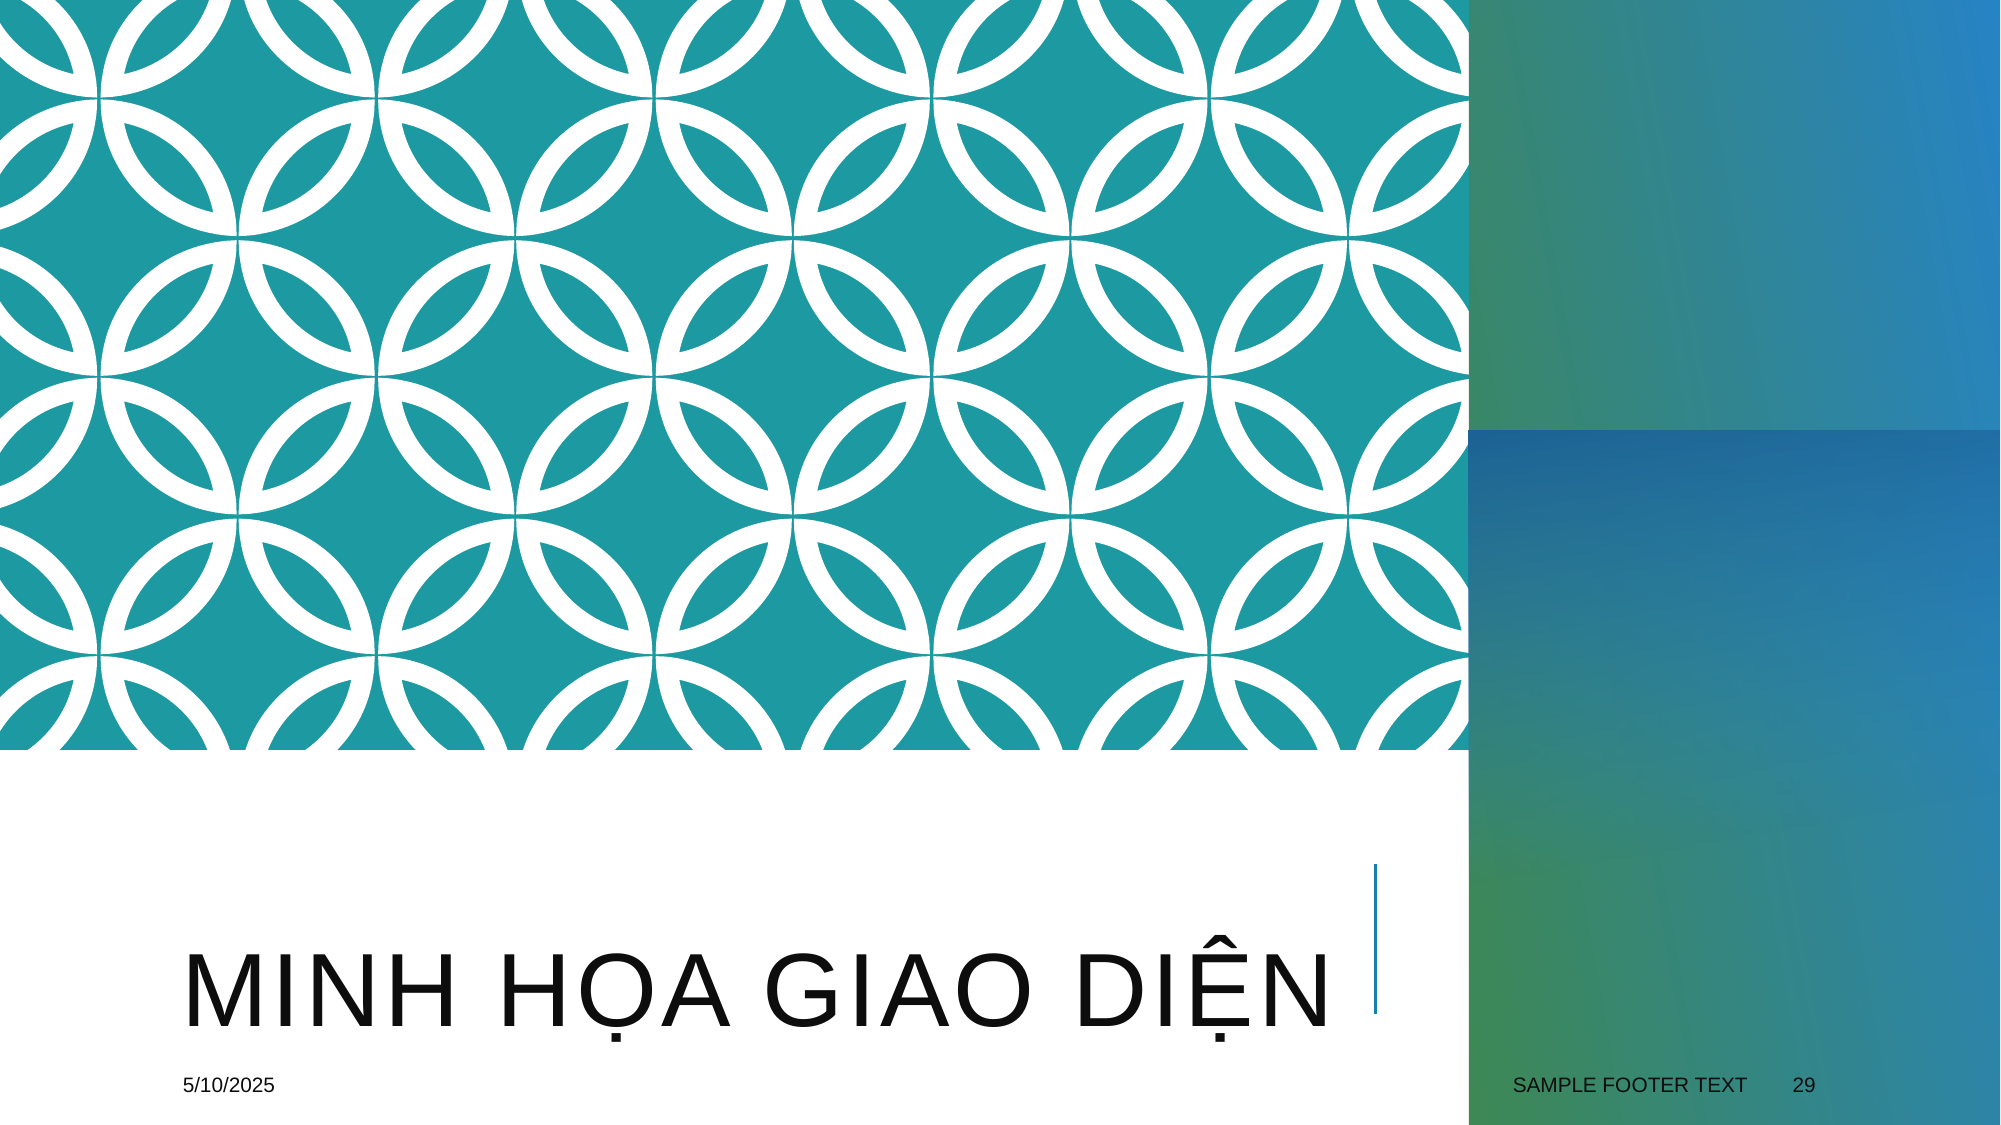

# Minh họa giao diện

5/10/2025
Sample Footer Text
29